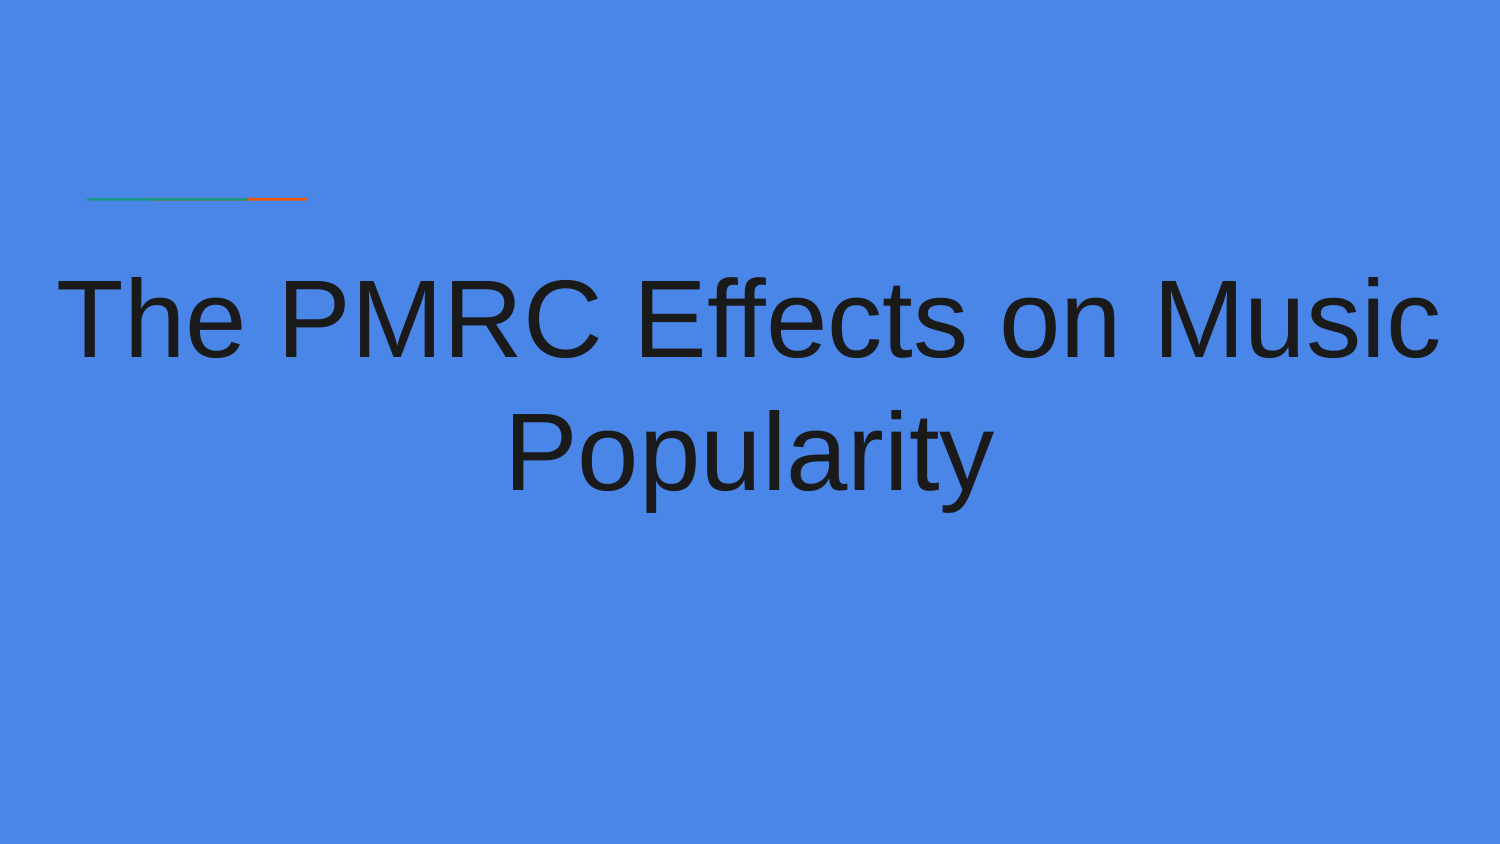

# The PMRC Effects on Music Popularity